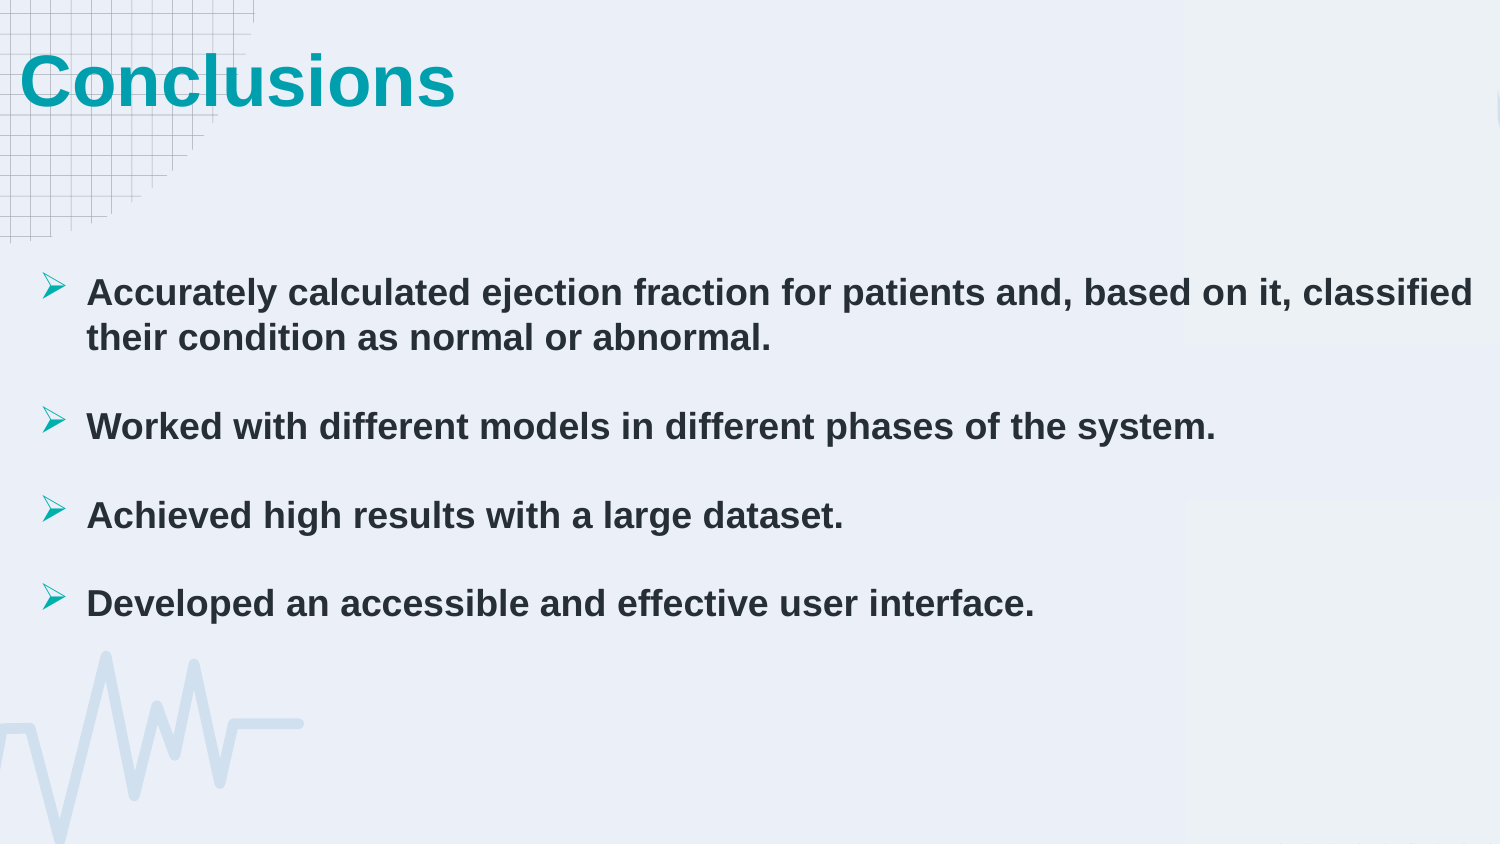

# Conclusions
Accurately calculated ejection fraction for patients and, based on it, classified their condition as normal or abnormal.
Worked with different models in different phases of the system.
Achieved high results with a large dataset.

Developed an accessible and effective user interface.